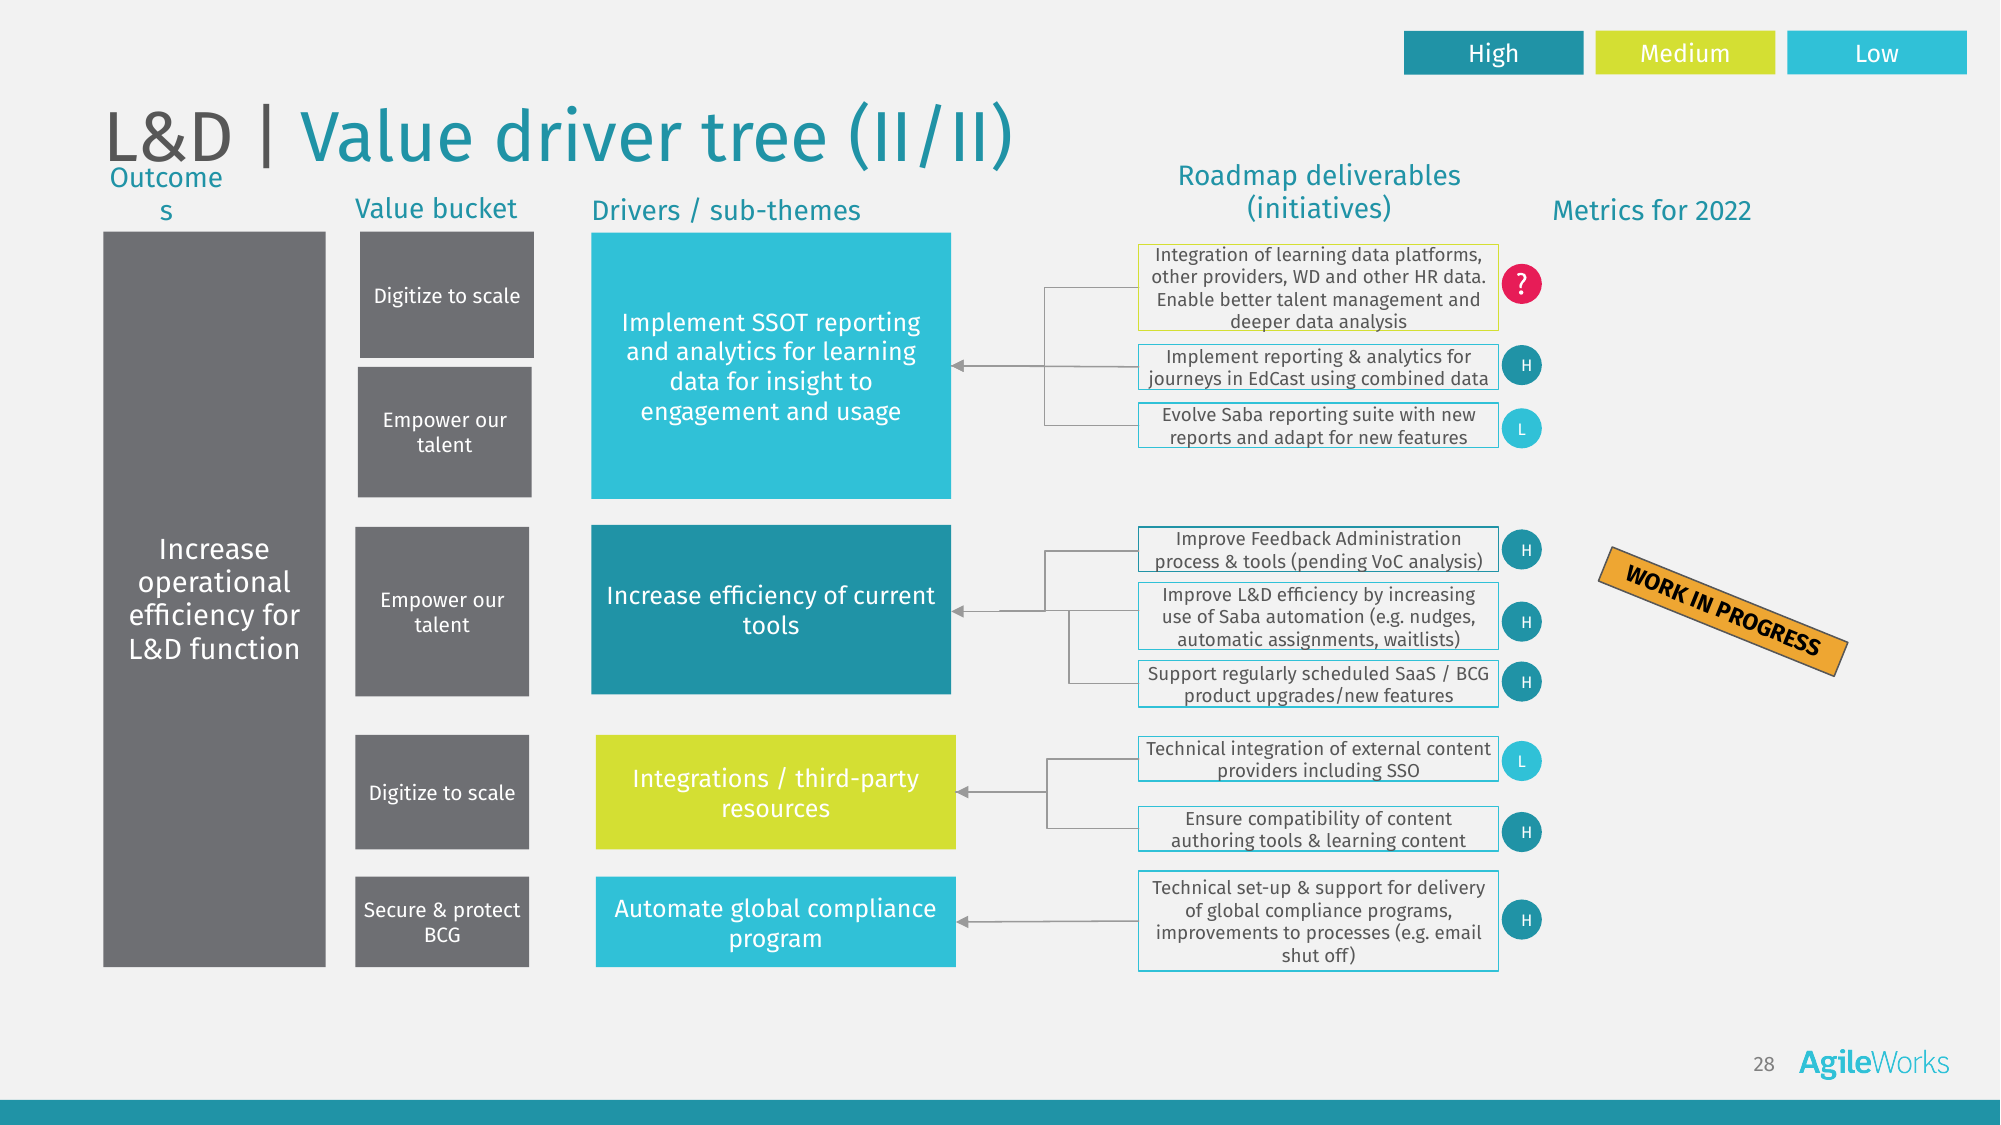

Medium
Low
High
# L&D | Value driver tree (II/II)
Value bucket
Outcomes
Drivers / sub-themes
Roadmap deliverables (initiatives)
Metrics for 2022
Increase operational efficiency for L&D function

Digitize to scale

Implement SSOT reporting and analytics for learning data for insight to engagement and usage
Integration of learning data platforms, other providers, WD and other HR data. Enable better talent management and deeper data analysis

Implement reporting & analytics for journeys in EdCast using combined data
H

Empower our talent

Evolve Saba reporting suite with new reports and adapt for new features
L
Increase efficiency of current tools

Empower our talent

Improve Feedback Administration process & tools (pending VoC analysis)
H
Improve L&D efficiency by increasing use of Saba automation (e.g. nudges, automatic assignments, waitlists)
WORK IN PROGRESS
H
Support regularly scheduled SaaS / BCG product upgrades/new features
H

Digitize to scale

Integrations / third-party resources
Technical integration of external content providers including SSO
L
Ensure compatibility of content authoring tools & learning content
H
Technical set-up & support for delivery of global compliance programs, improvements to processes (e.g. email shut off)

Secure & protect BCG

Automate global compliance program
H